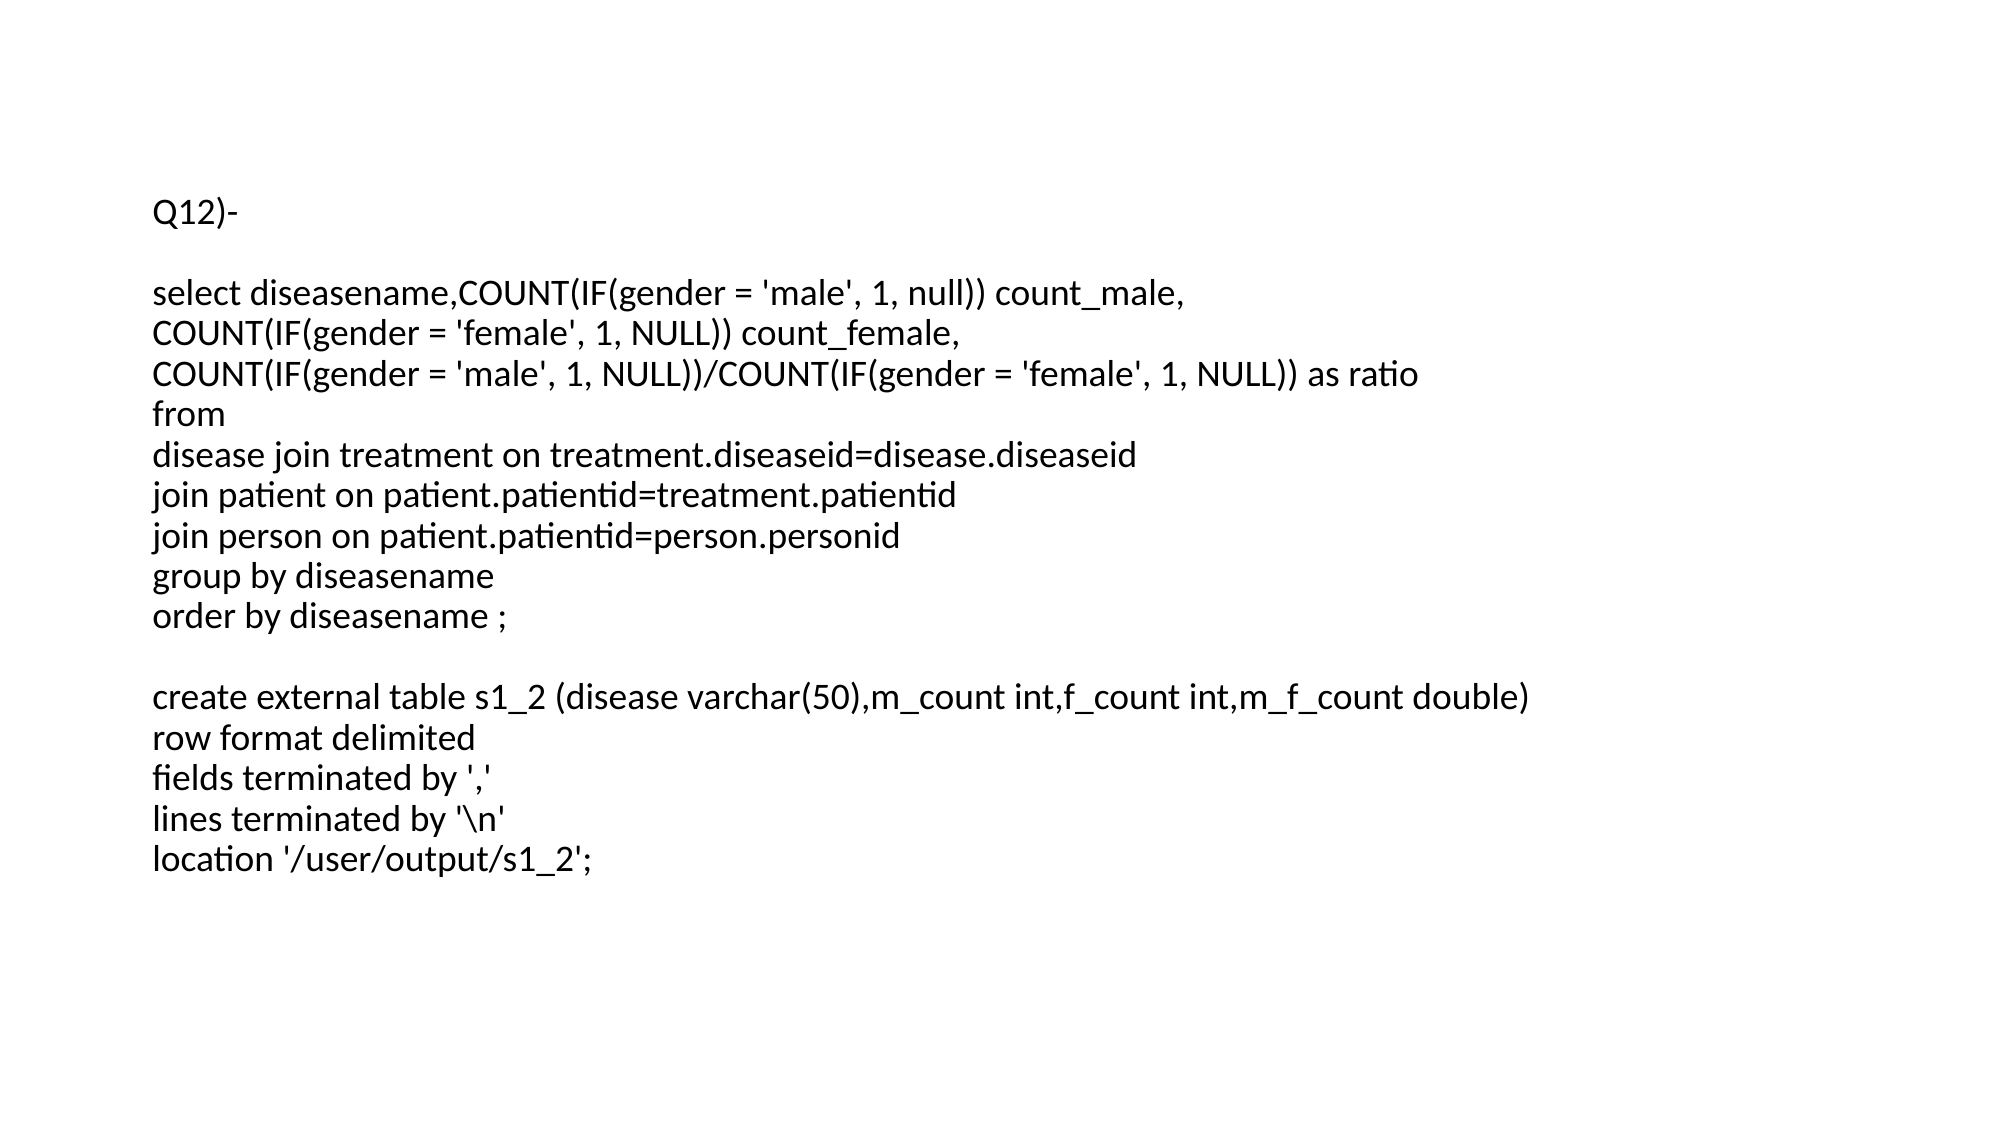

# Q12)- select diseasename,COUNT(IF(gender = 'male', 1, null)) count_male, COUNT(IF(gender = 'female', 1, NULL)) count_female, COUNT(IF(gender = 'male', 1, NULL))/COUNT(IF(gender = 'female', 1, NULL)) as ratio from disease join treatment on treatment.diseaseid=disease.diseaseid join patient on patient.patientid=treatment.patientid join person on patient.patientid=person.personid group by diseasename order by diseasename ; create external table s1_2 (disease varchar(50),m_count int,f_count int,m_f_count double) row format delimited fields terminated by ',' lines terminated by '\n' location '/user/output/s1_2';